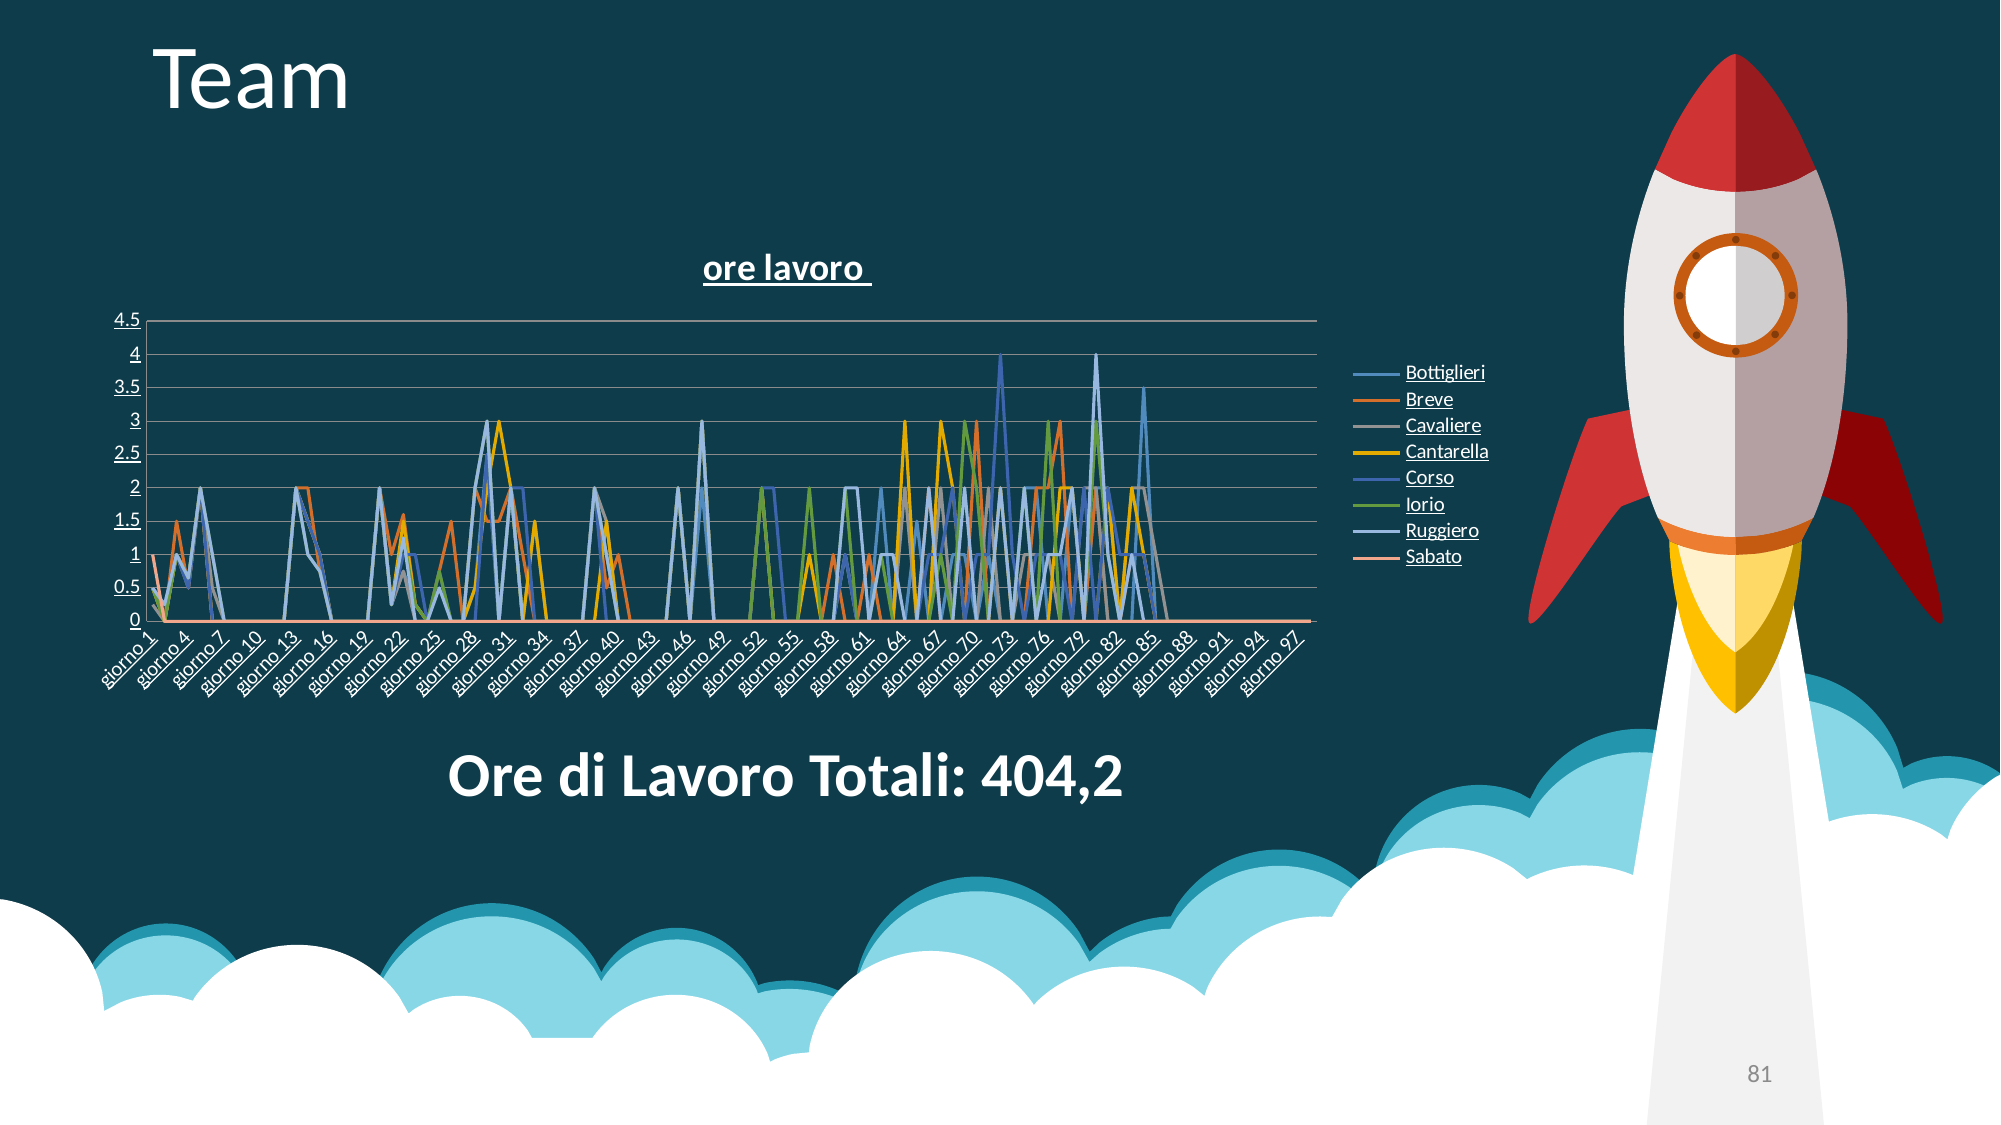

# Team

[unsupported chart]

Ore di Lavoro Totali: 404,2
81